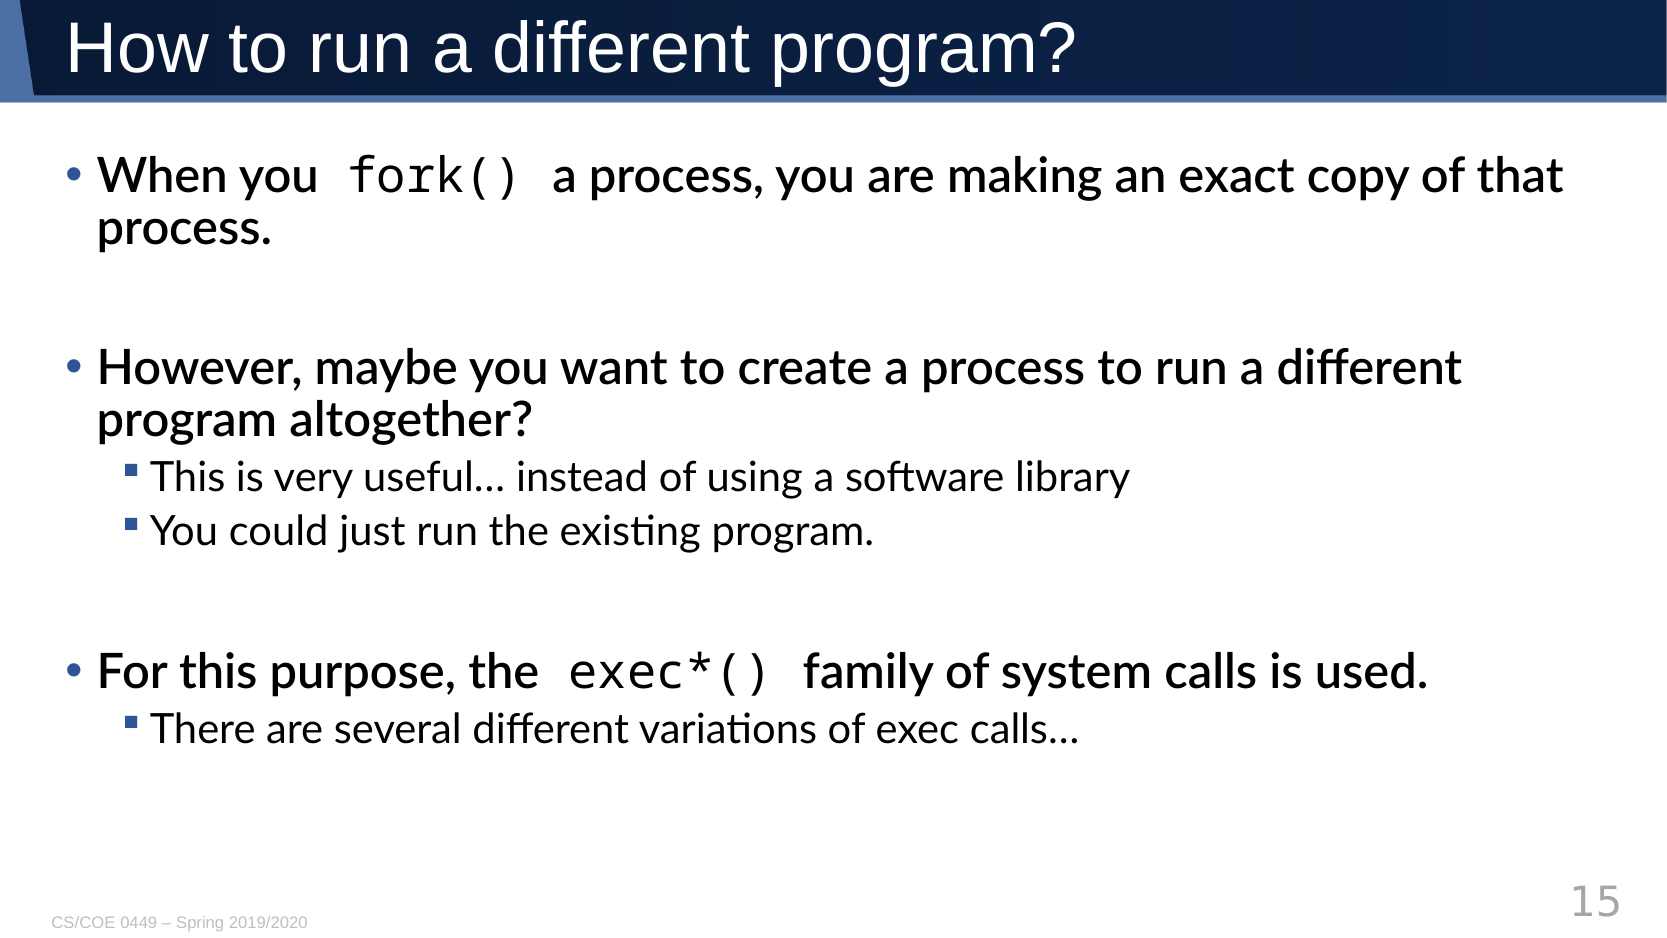

# How to run a different program?
When you fork() a process, you are making an exact copy of that process.

However, maybe you want to create a process to run a different program altogether?
This is very useful… instead of using a software library
You could just run the existing program.

For this purpose, the exec*() family of system calls is used.
There are several different variations of exec calls…
CS/COE 0449 – Spring 2019/2020